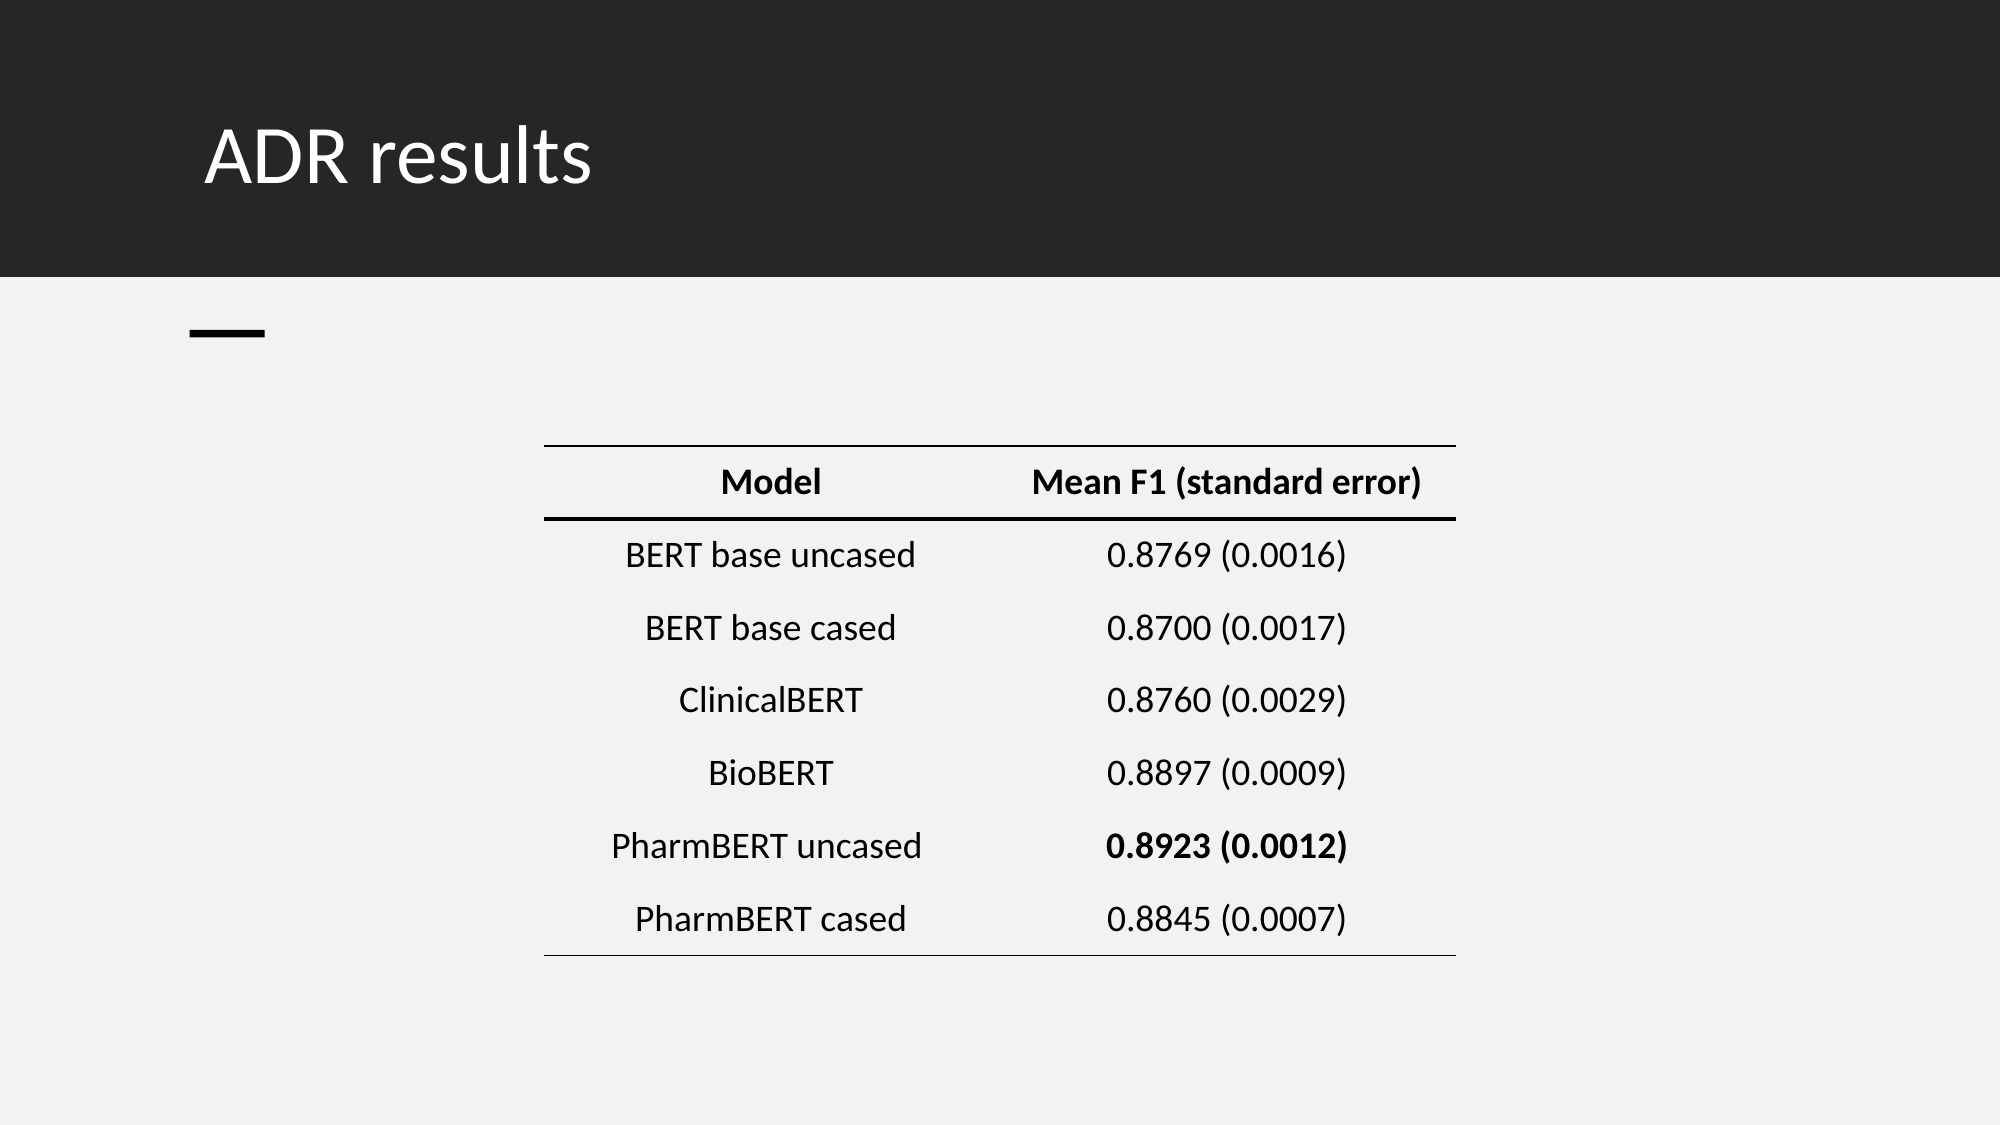

# ADR results

| Model | Mean F1 (standard error) |
| --- | --- |
| BERT base uncased | 0.8769 (0.0016) |
| BERT base cased | 0.8700 (0.0017) |
| ClinicalBERT | 0.8760 (0.0029) |
| BioBERT | 0.8897 (0.0009) |
| PharmBERT uncased | 0.8923 (0.0012) |
| PharmBERT cased | 0.8845 (0.0007) |
18